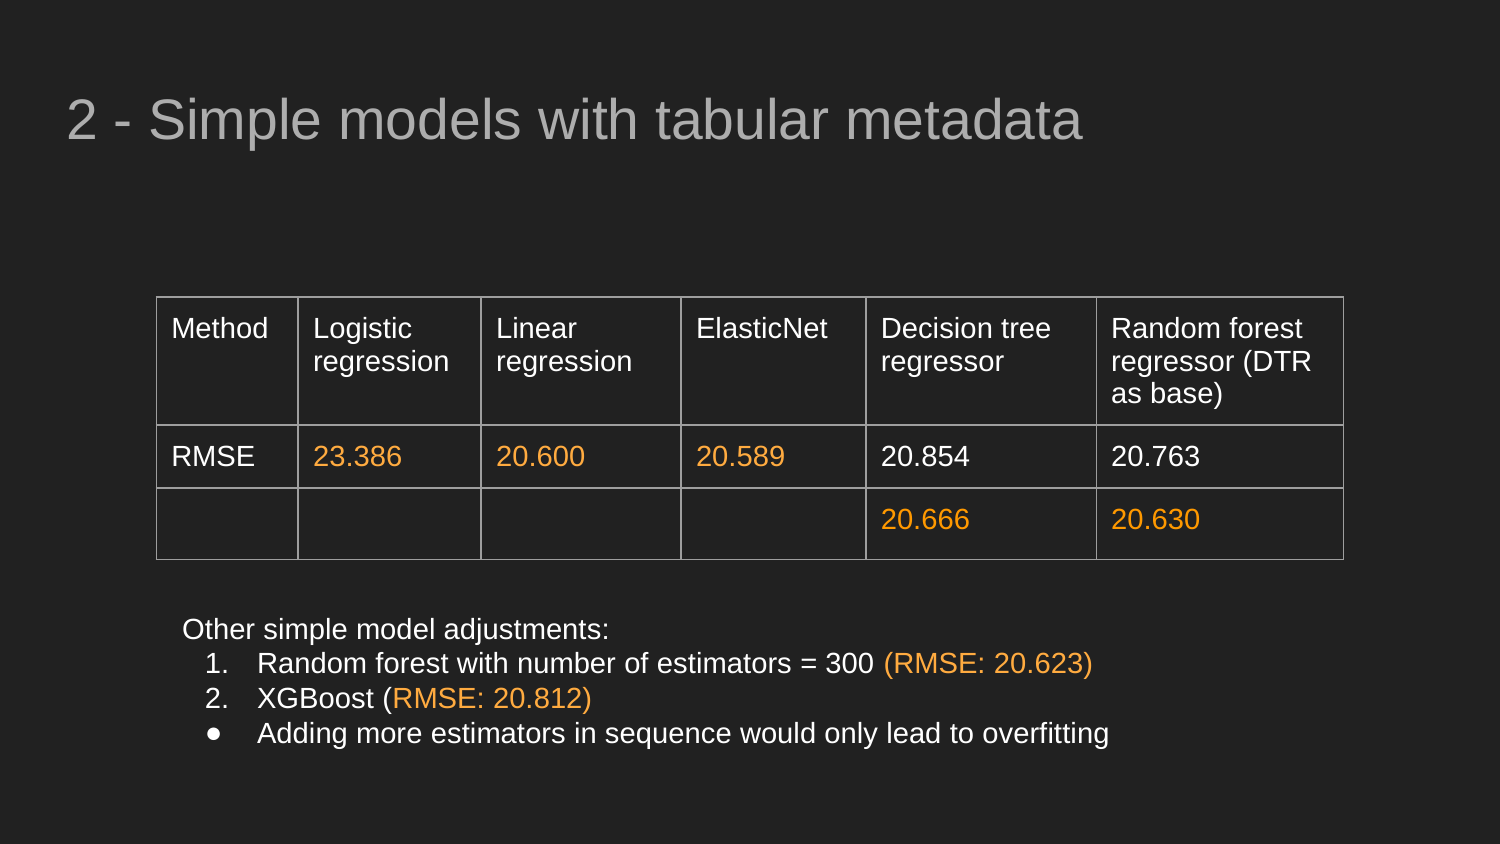

# 2 - Simple models with tabular metadata
| Method | Logistic regression | Linear regression | ElasticNet | Decision tree regressor | Random forest regressor (DTR as base) |
| --- | --- | --- | --- | --- | --- |
| RMSE | 23.386 | 20.600 | 20.589 | 20.854 | 20.763 |
|  |  |  |  | 20.666 | 20.630 |
Other simple model adjustments:
Random forest with number of estimators = 300 (RMSE: 20.623)
XGBoost (RMSE: 20.812)
Adding more estimators in sequence would only lead to overfitting